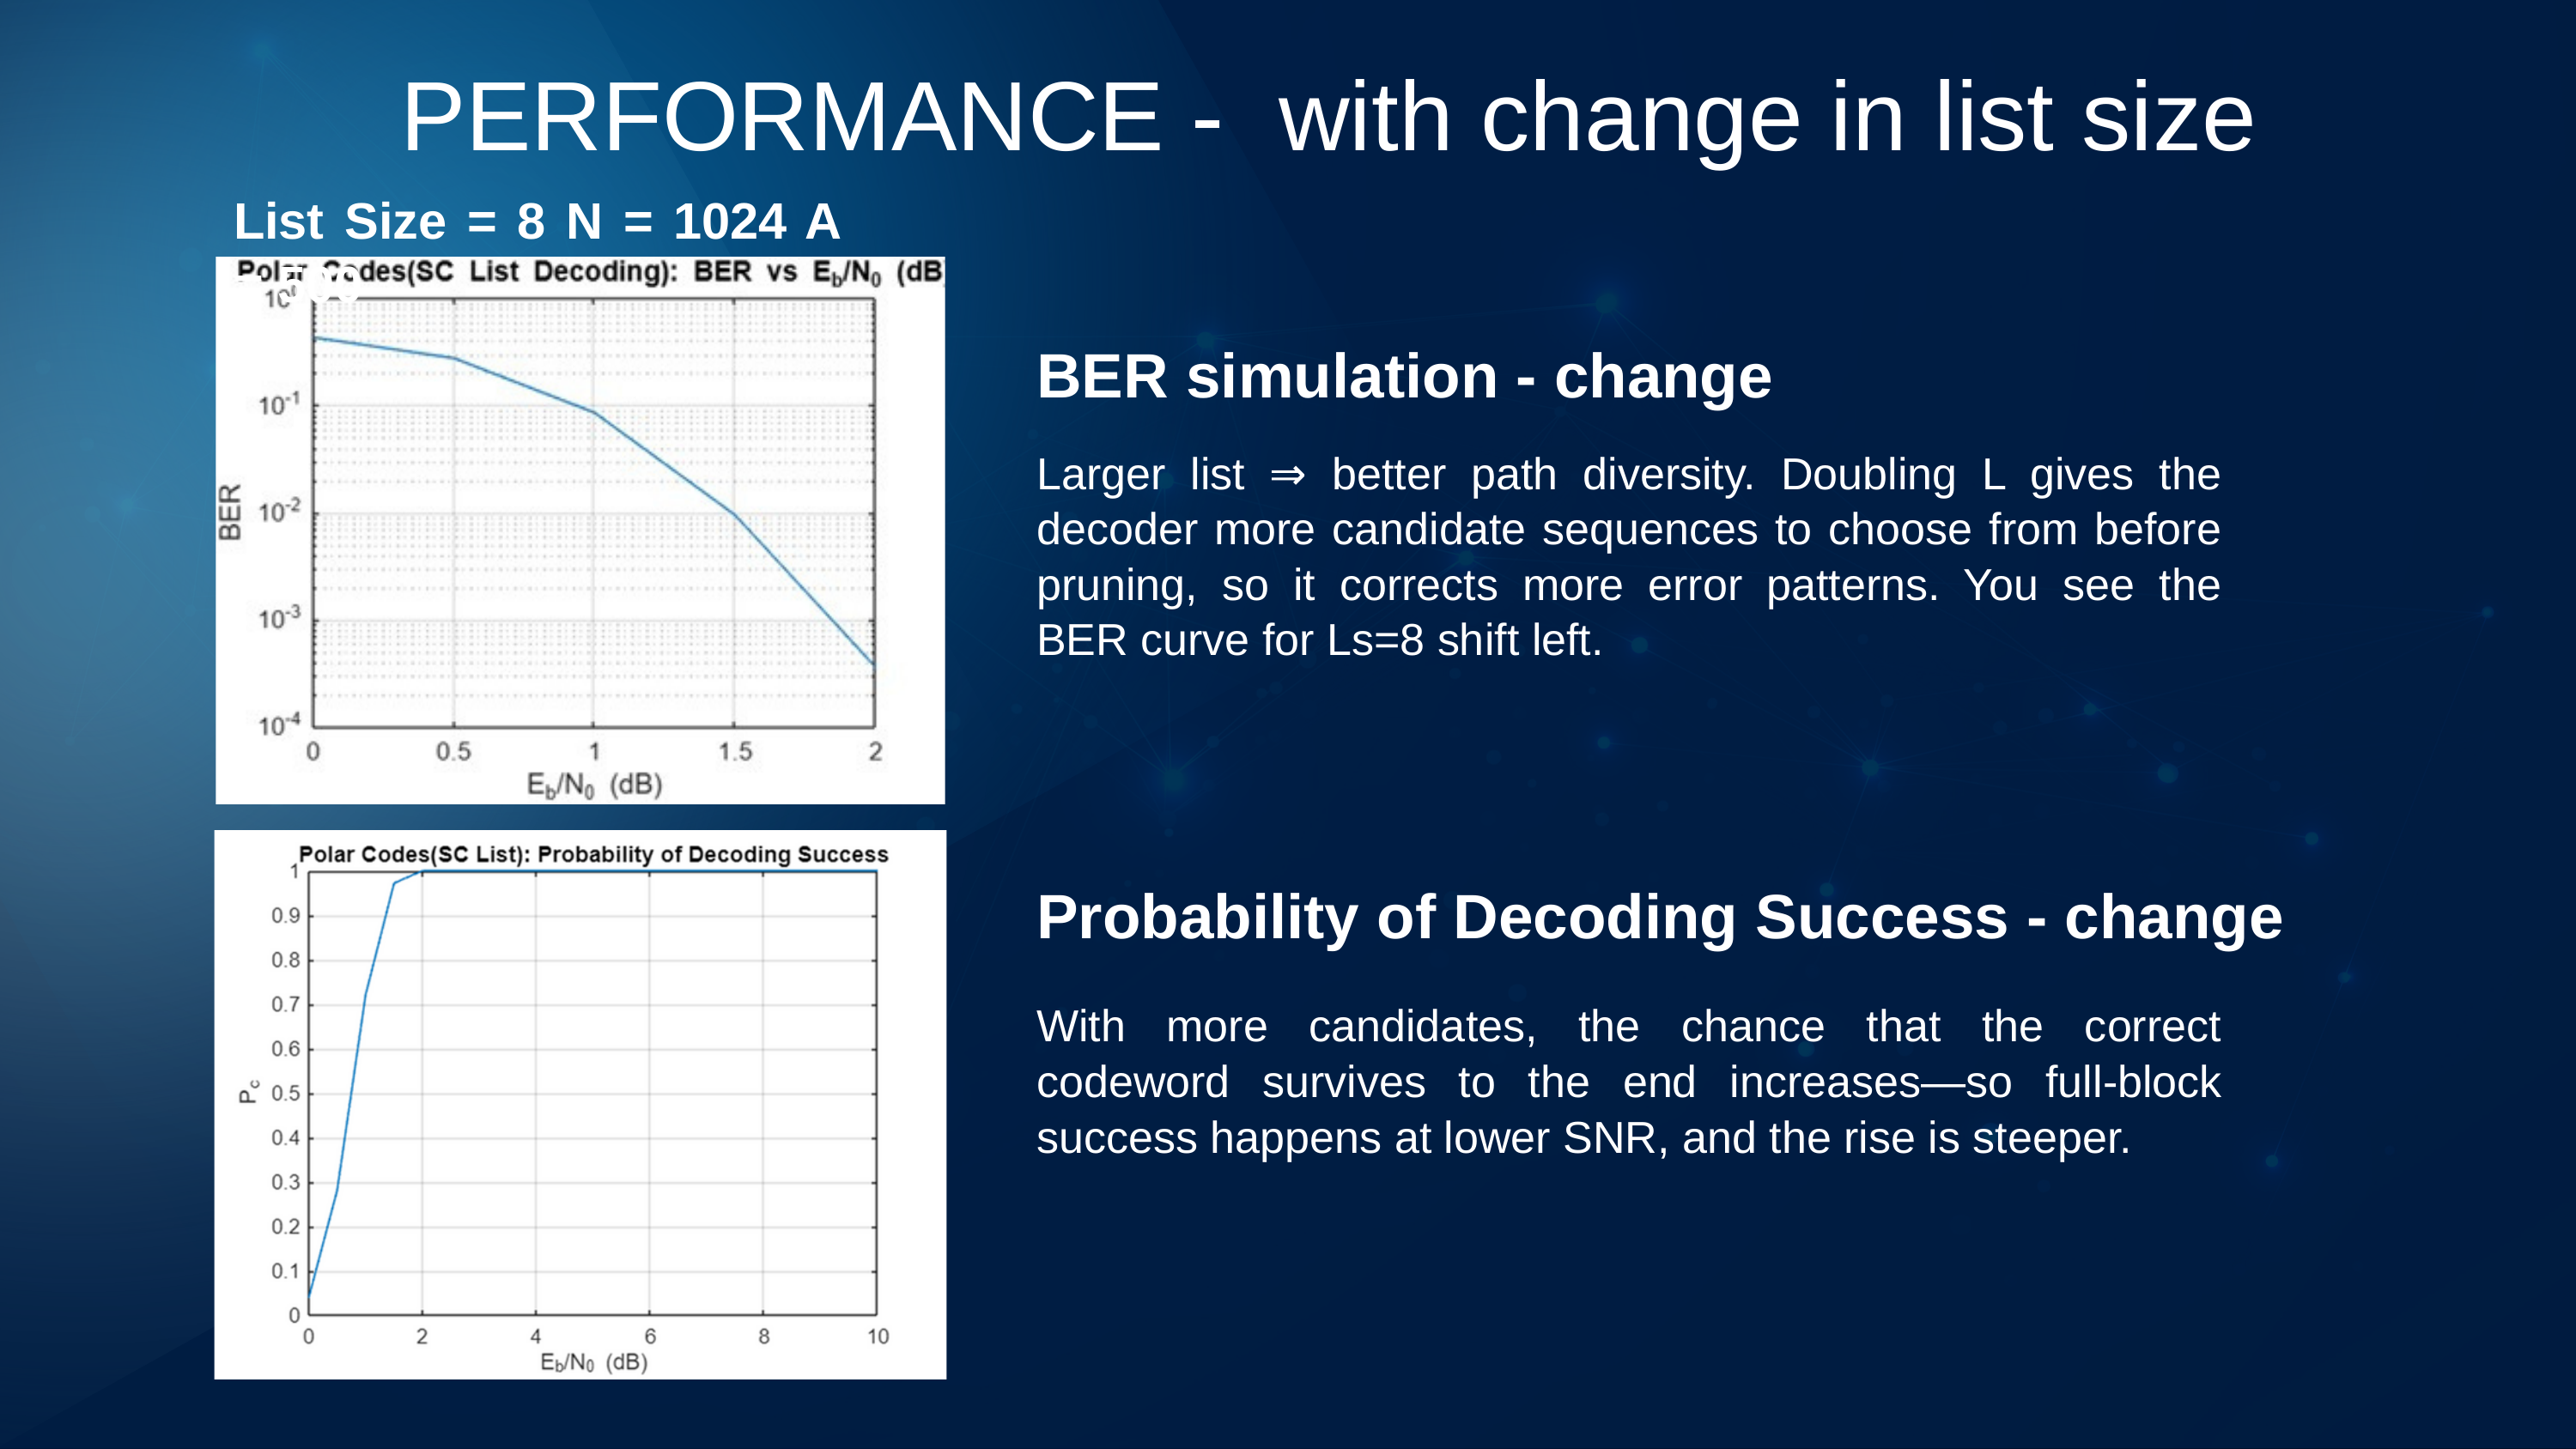

PERFORMANCE -  with change in list size

List Size = 8 N = 1024 A = 500

BER simulation - change

Larger list ⇒ better path diversity. Doubling L gives the decoder more candidate sequences to choose from before pruning, so it corrects more error patterns. You see the BER curve for Ls=8 shift left.

Probability of Decoding Success - change

With more candidates, the chance that the correct codeword survives to the end increases—so full‑block success happens at lower SNR, and the rise is steeper.